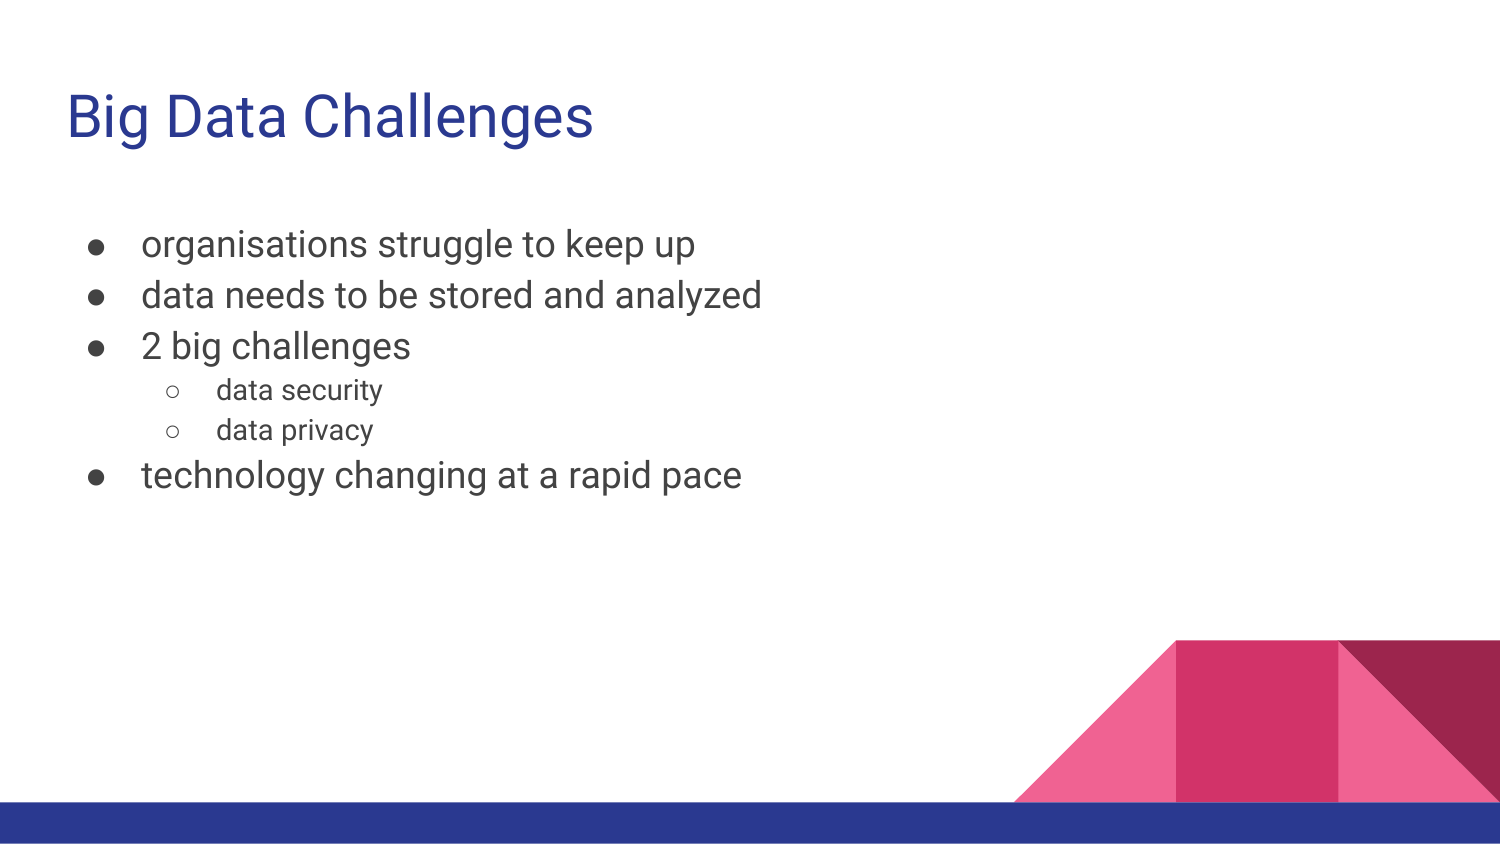

# Big Data Challenges
organisations struggle to keep up
data needs to be stored and analyzed
2 big challenges
data security
data privacy
technology changing at a rapid pace